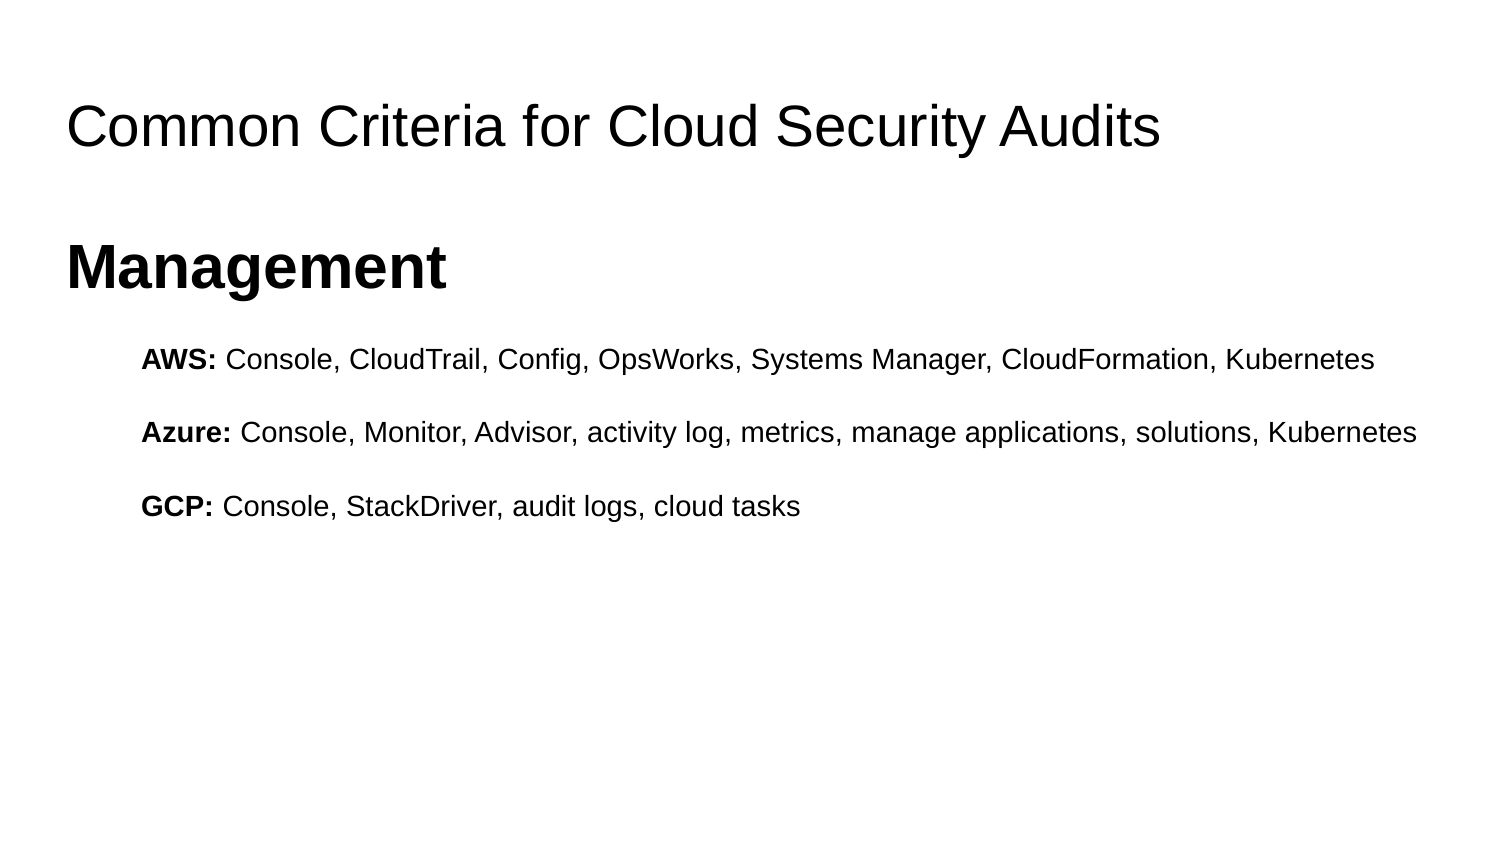

# Common Criteria for Cloud Security Audits
Management
AWS: Console, CloudTrail, Config, OpsWorks, Systems Manager, CloudFormation, Kubernetes
Azure: Console, Monitor, Advisor, activity log, metrics, manage applications, solutions, Kubernetes
GCP: Console, StackDriver, audit logs, cloud tasks